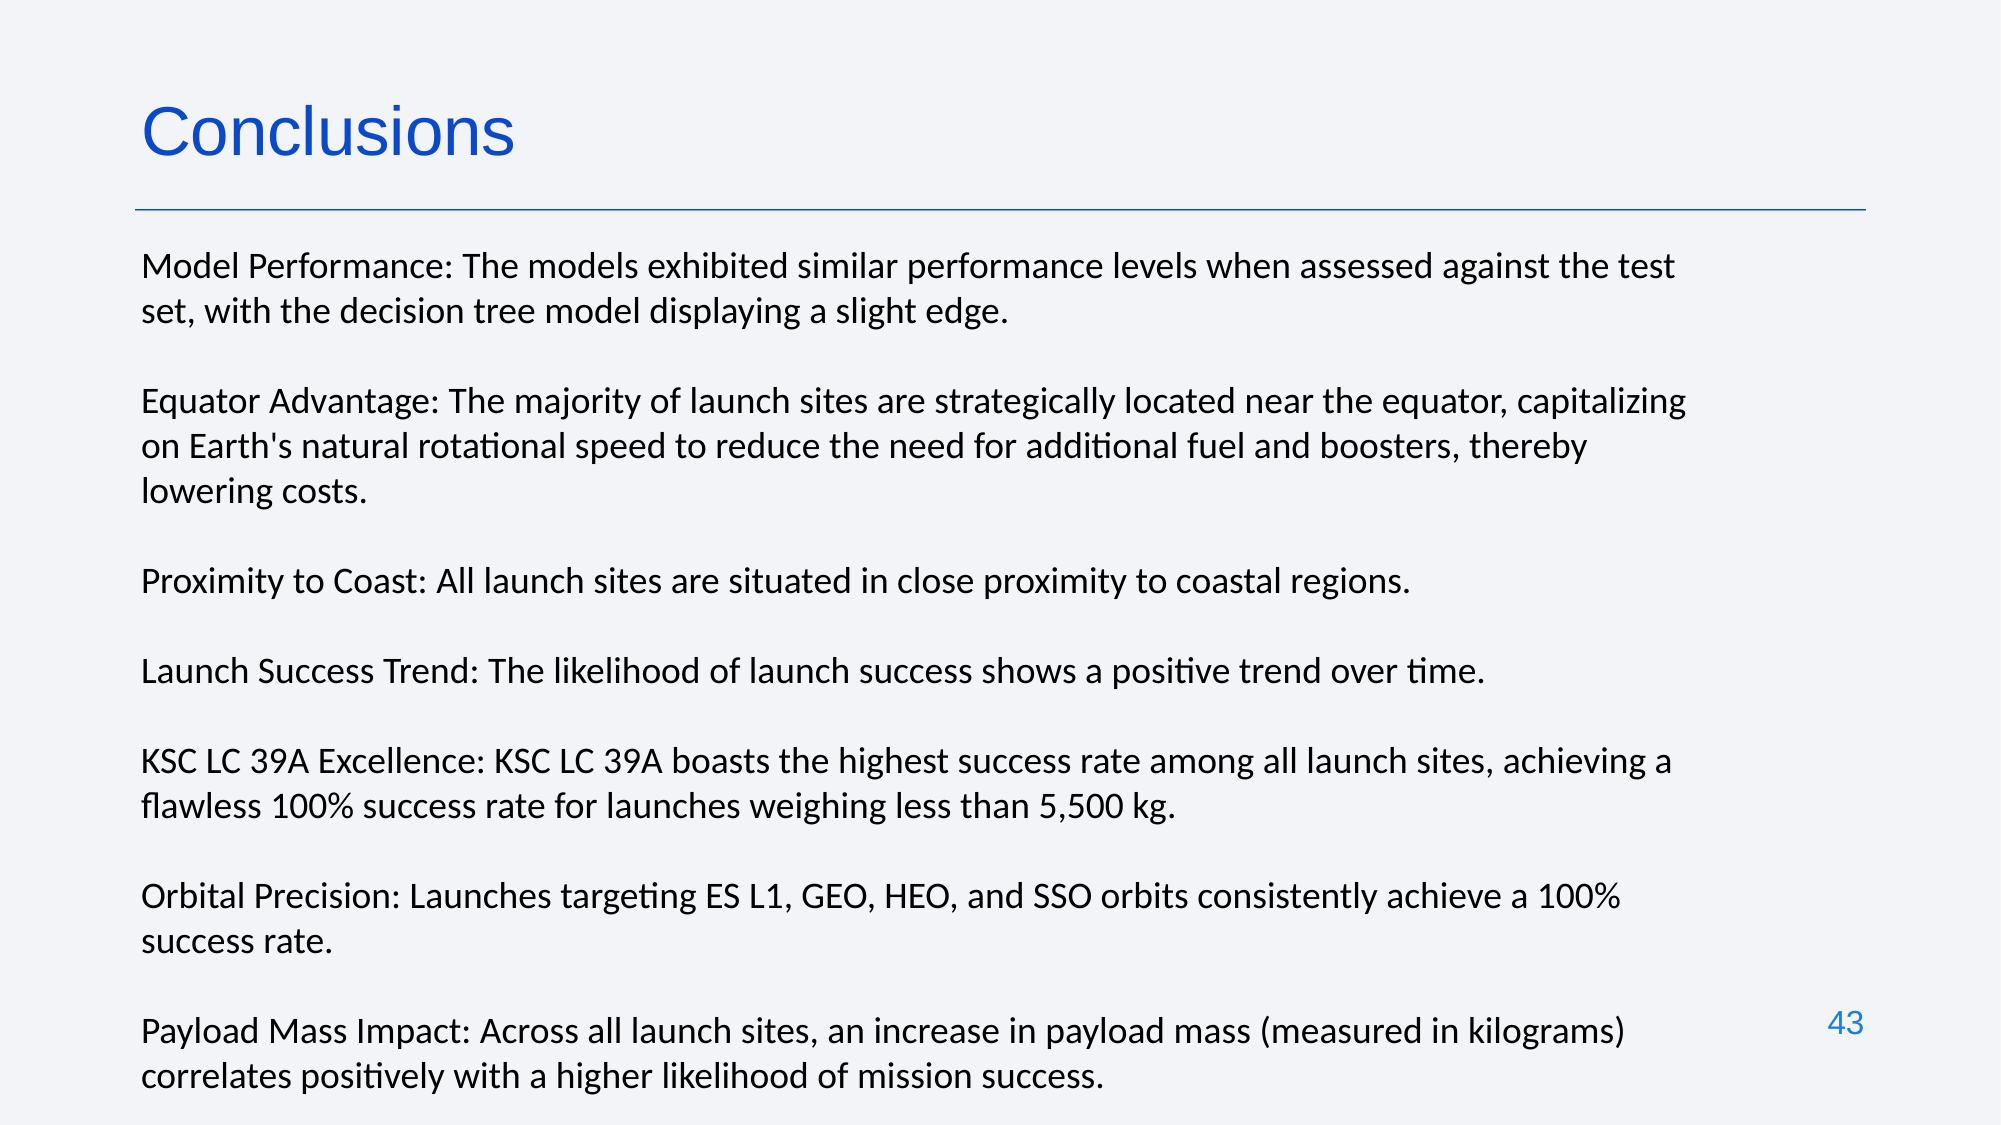

Conclusions
Model Performance: The models exhibited similar performance levels when assessed against the test set, with the decision tree model displaying a slight edge.

Equator Advantage: The majority of launch sites are strategically located near the equator, capitalizing on Earth's natural rotational speed to reduce the need for additional fuel and boosters, thereby lowering costs.

Proximity to Coast: All launch sites are situated in close proximity to coastal regions.

Launch Success Trend: The likelihood of launch success shows a positive trend over time.

KSC LC 39A Excellence: KSC LC 39A boasts the highest success rate among all launch sites, achieving a flawless 100% success rate for launches weighing less than 5,500 kg.

Orbital Precision: Launches targeting ES L1, GEO, HEO, and SSO orbits consistently achieve a 100% success rate.

Payload Mass Impact: Across all launch sites, an increase in payload mass (measured in kilograms) correlates positively with a higher likelihood of mission success.
43